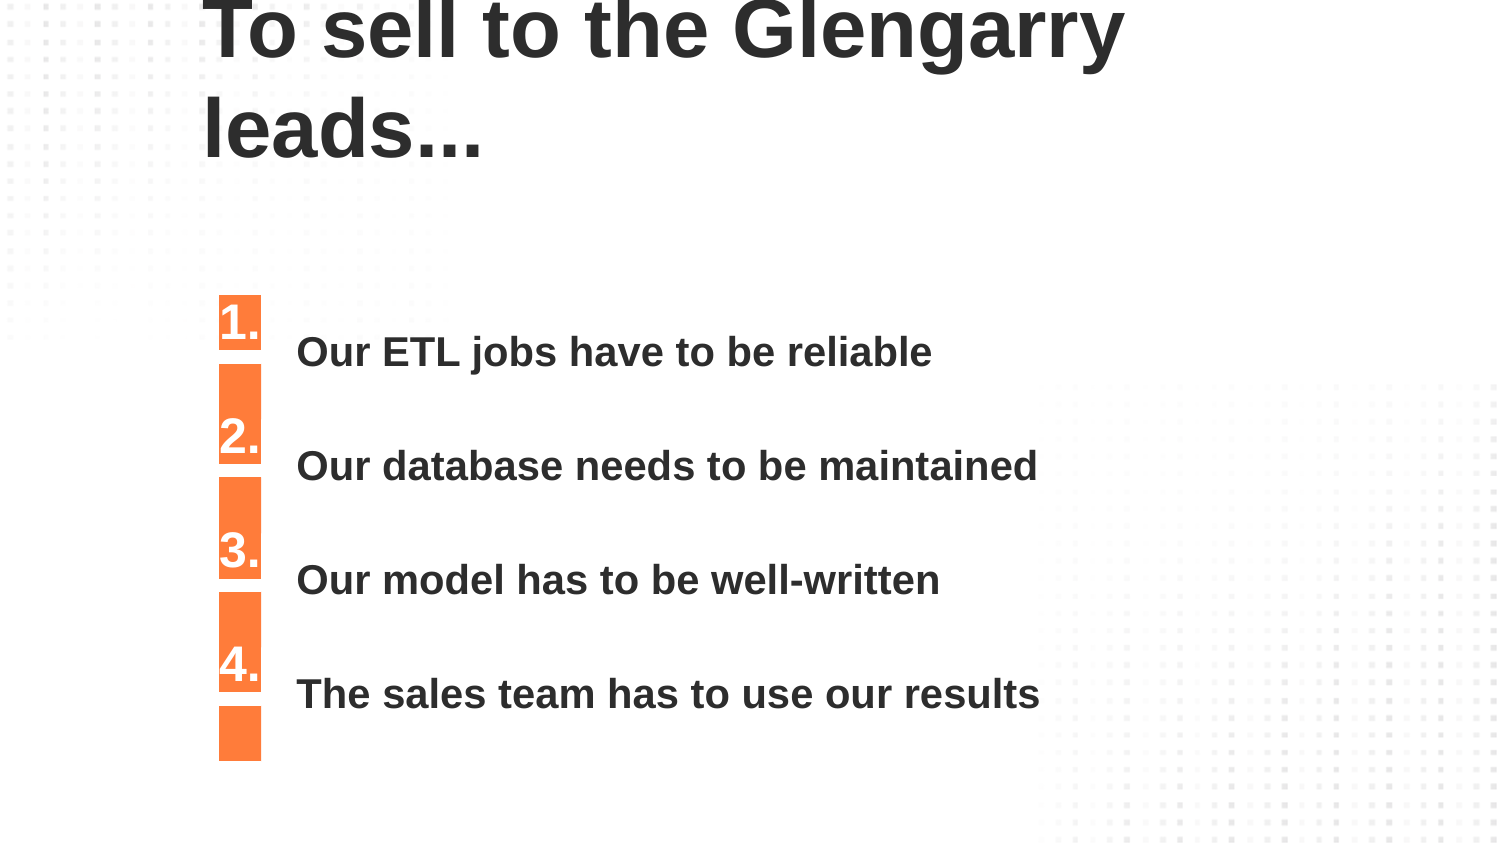

To sell to the Glengarry leads...
Our ETL jobs have to be reliable
1...
Our database needs to be maintained
2...
Our model has to be well-written
3...
# The sales team has to use our results
4...